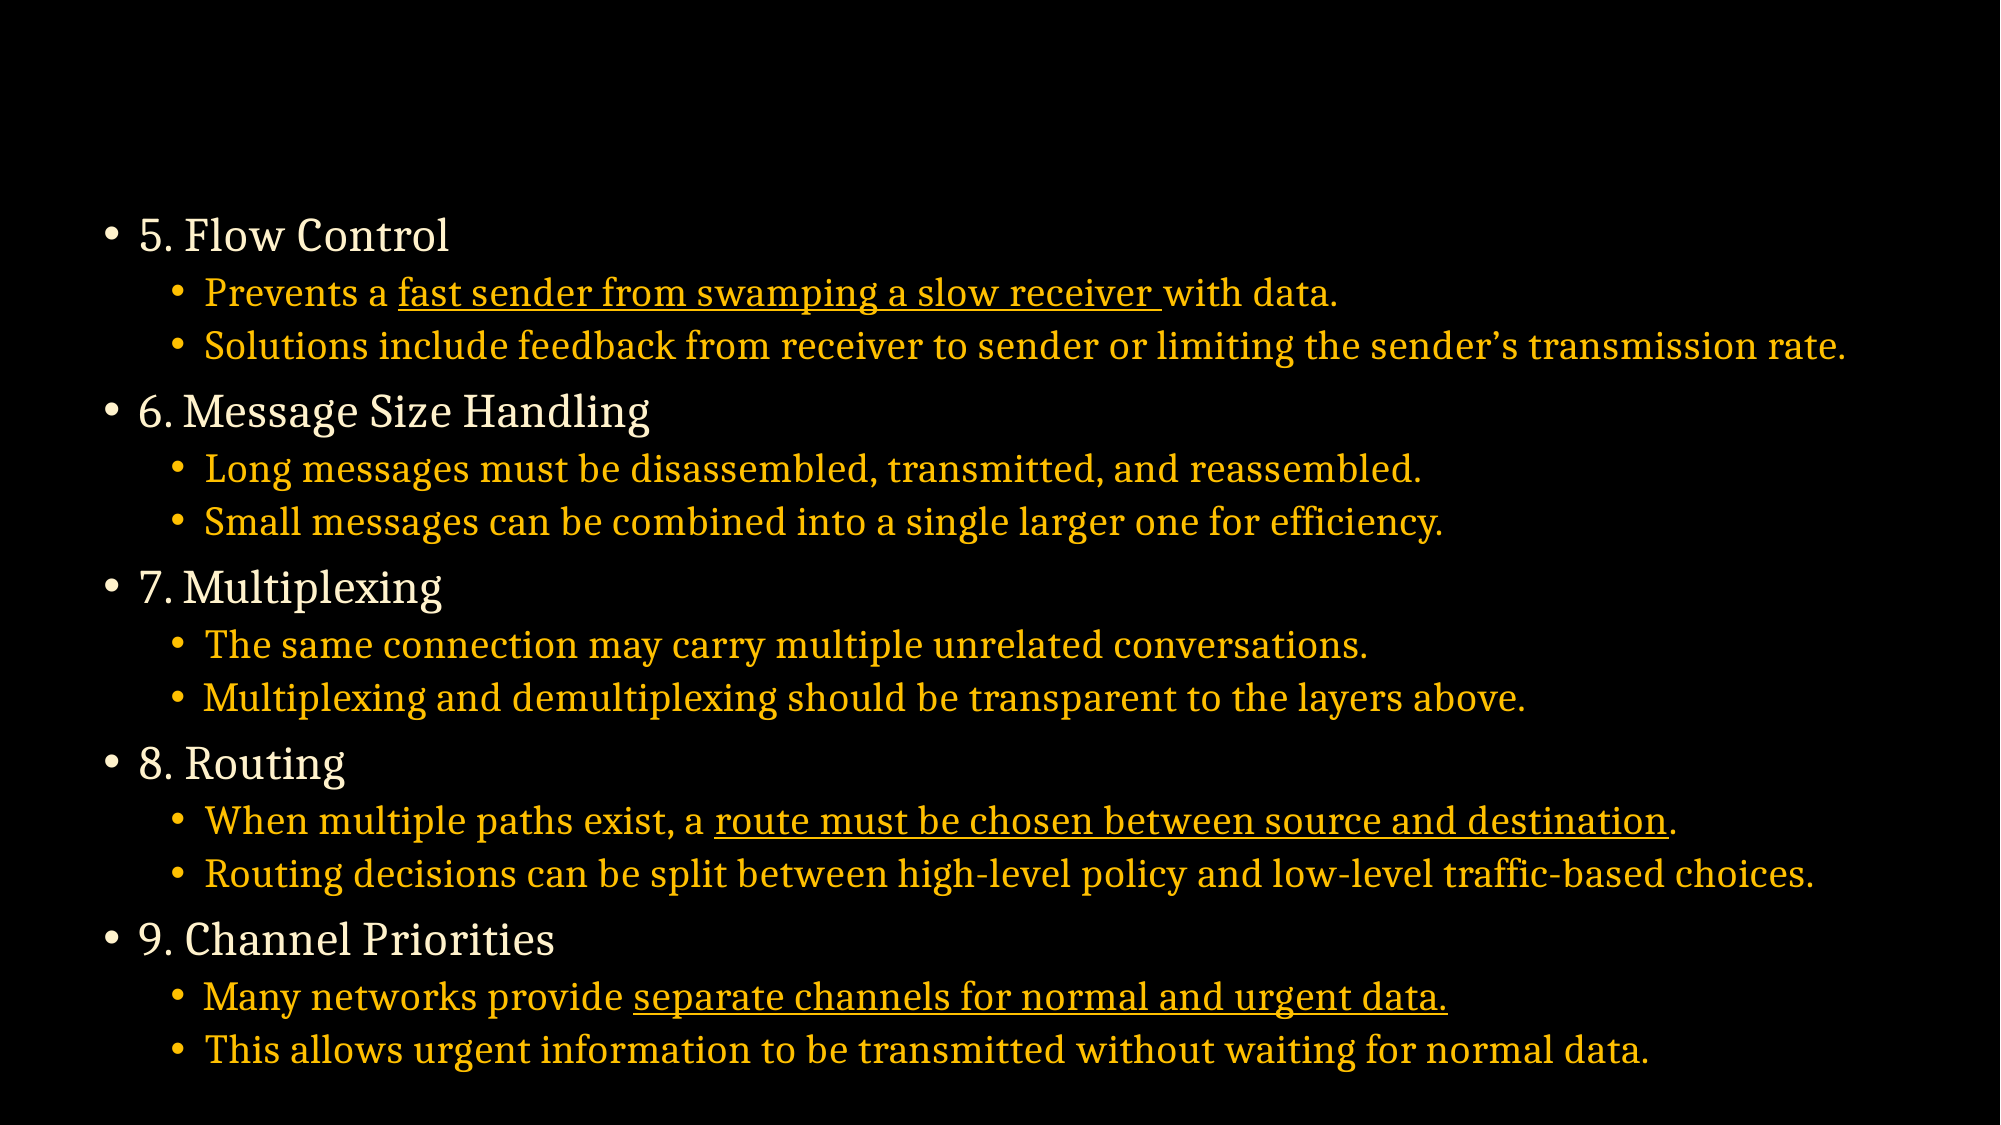

#
5. Flow Control
Prevents a fast sender from swamping a slow receiver with data.
Solutions include feedback from receiver to sender or limiting the sender’s transmission rate.
6. Message Size Handling
Long messages must be disassembled, transmitted, and reassembled.
Small messages can be combined into a single larger one for efficiency.
7. Multiplexing
The same connection may carry multiple unrelated conversations.
Multiplexing and demultiplexing should be transparent to the layers above.
8. Routing
When multiple paths exist, a route must be chosen between source and destination.
Routing decisions can be split between high-level policy and low-level traffic-based choices.
9. Channel Priorities
Many networks provide separate channels for normal and urgent data.
This allows urgent information to be transmitted without waiting for normal data.